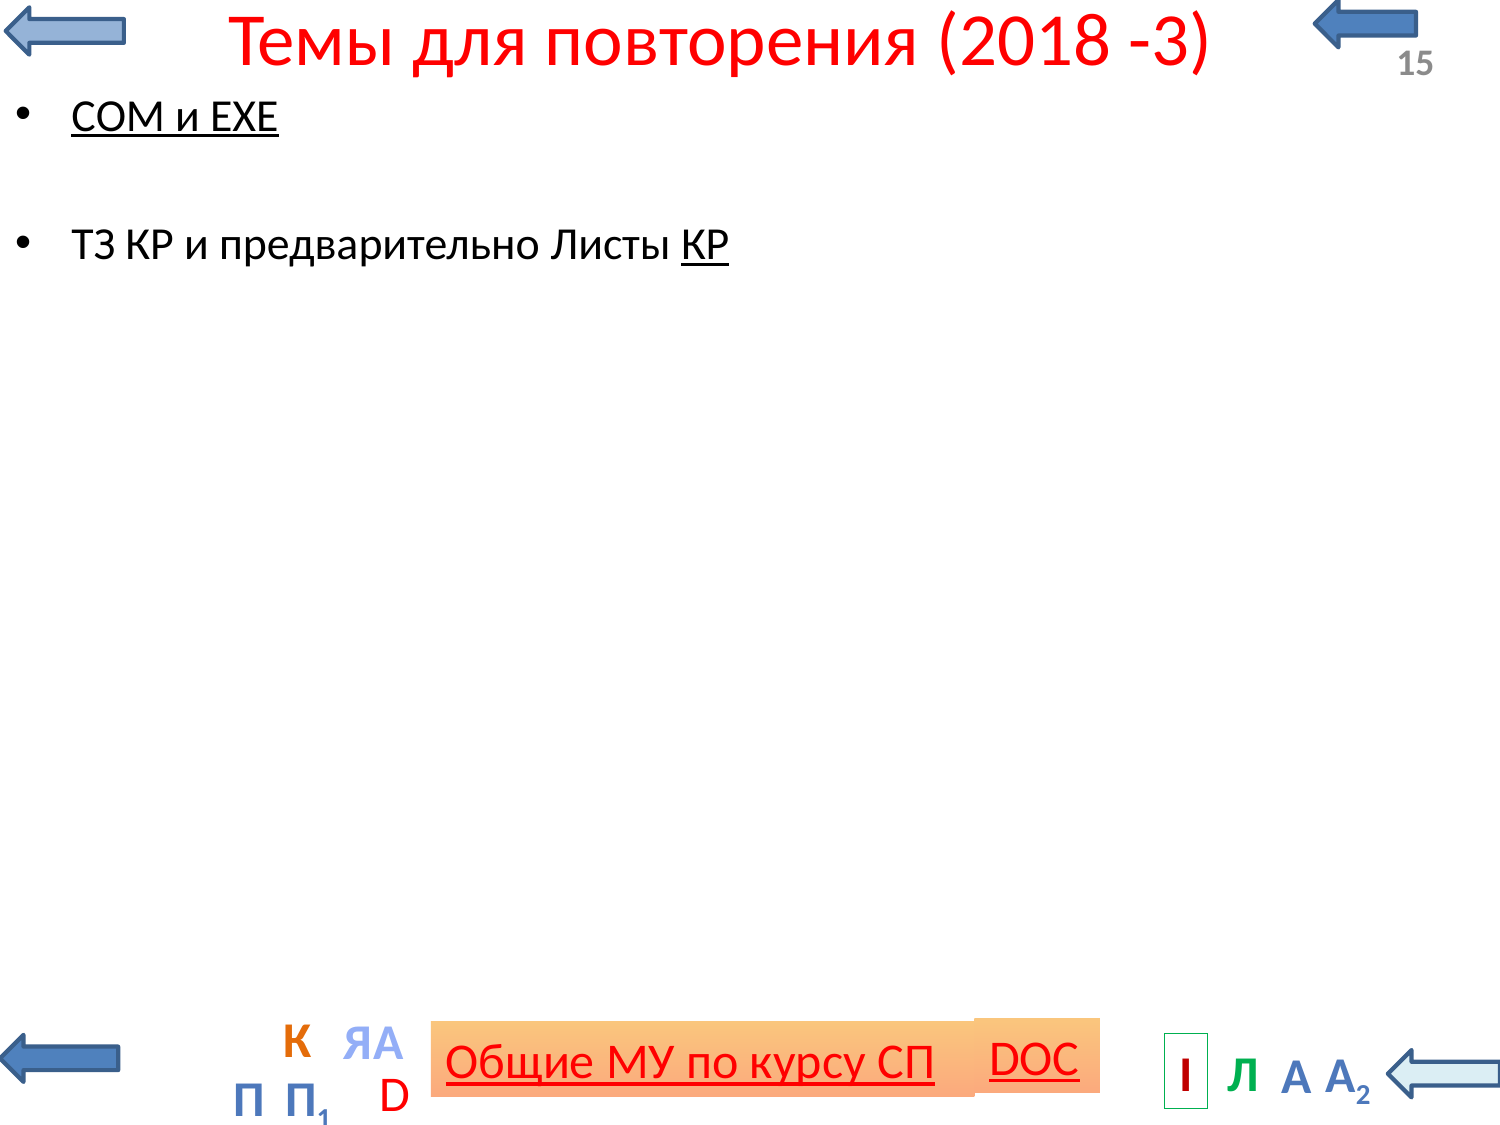

# Темы для повторения (2018 -3)
СОМ и ЕХЕ

ТЗ КР и предварительно Листы КР